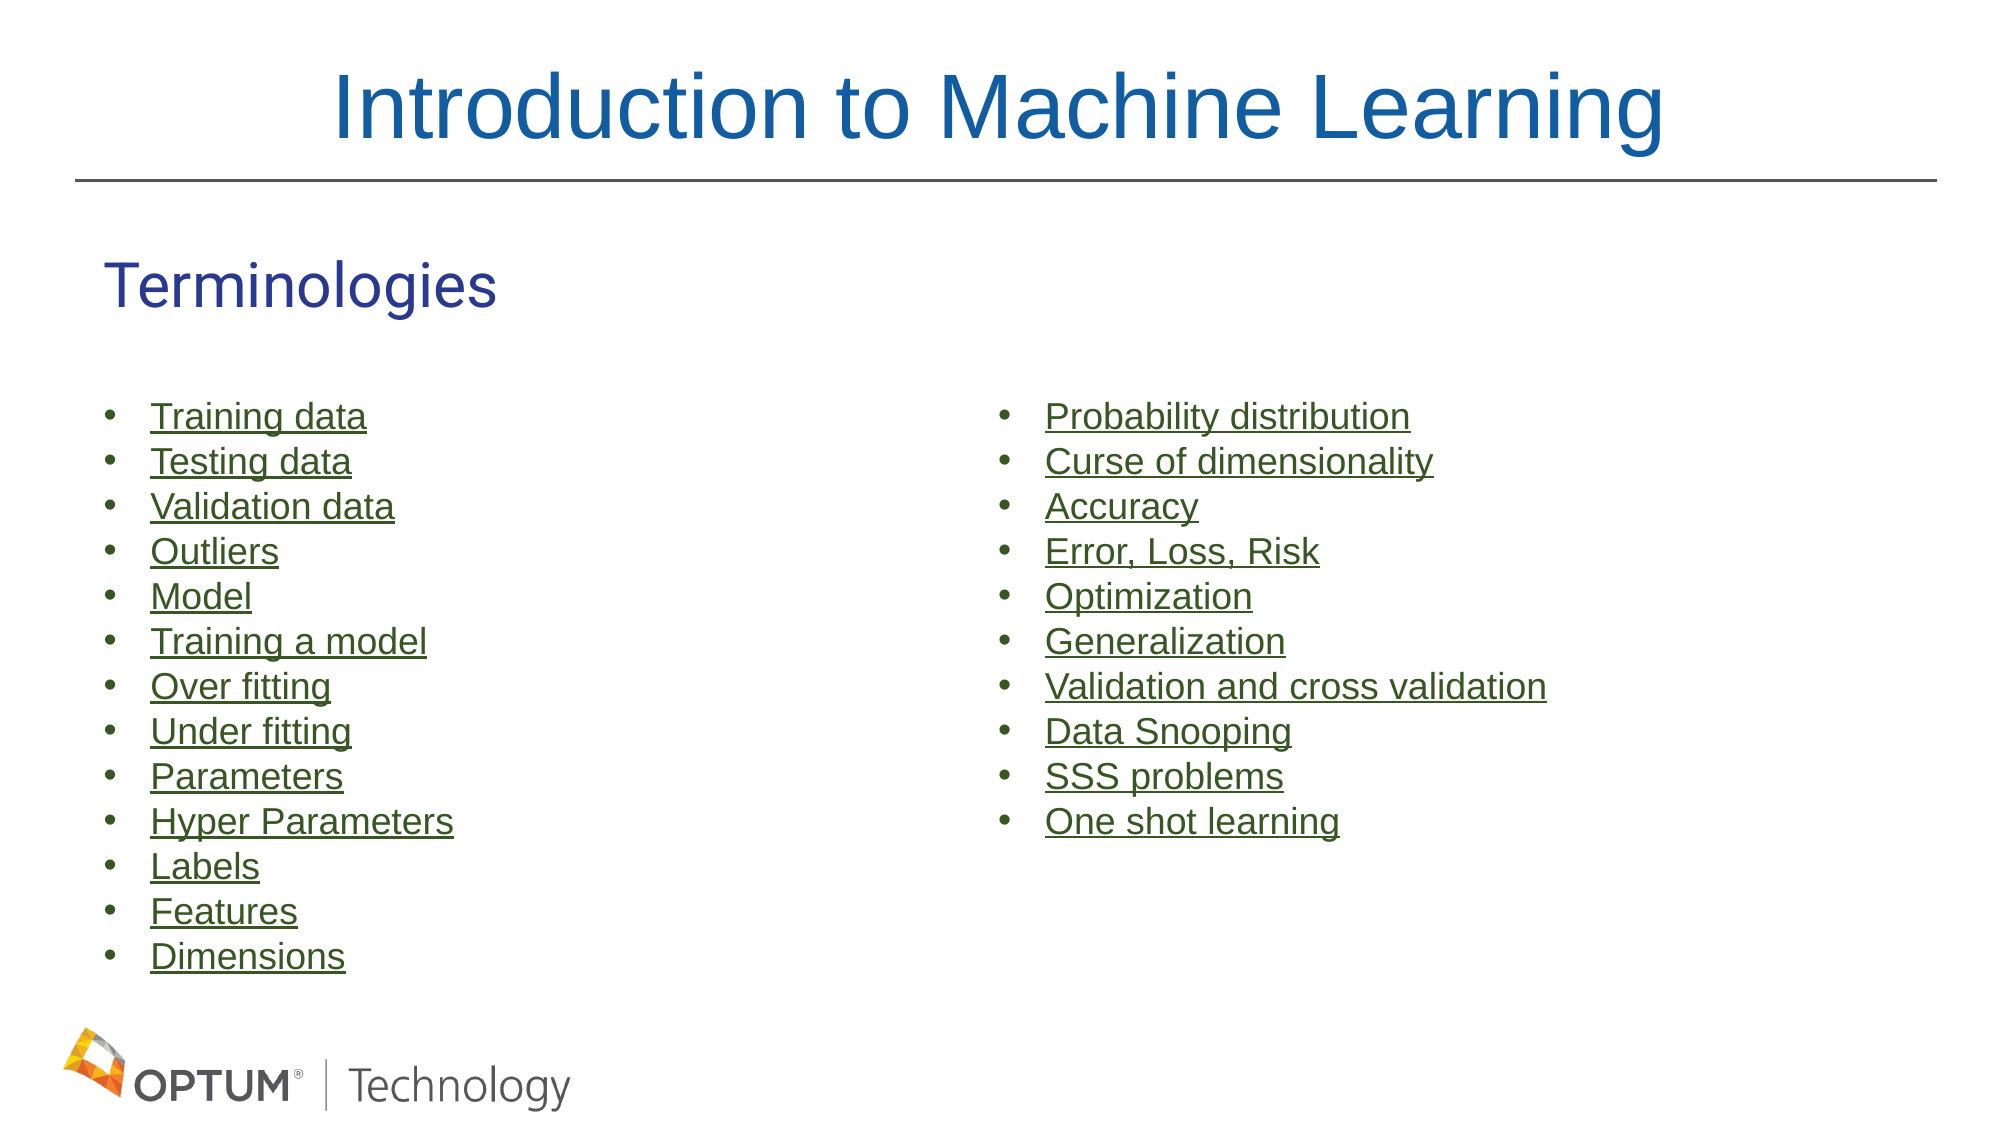

Introduction to Machine Learning
Terminologies

Training data
Testing data
Validation data
Outliers
Model
Training a model
Over fitting
Under fitting
Parameters
Hyper Parameters
Labels
Features
Dimensions

Probability distribution
Curse of dimensionality
Accuracy
Error, Loss, Risk
Optimization
Generalization
Validation and cross validation
Data Snooping
SSS problems
One shot learning